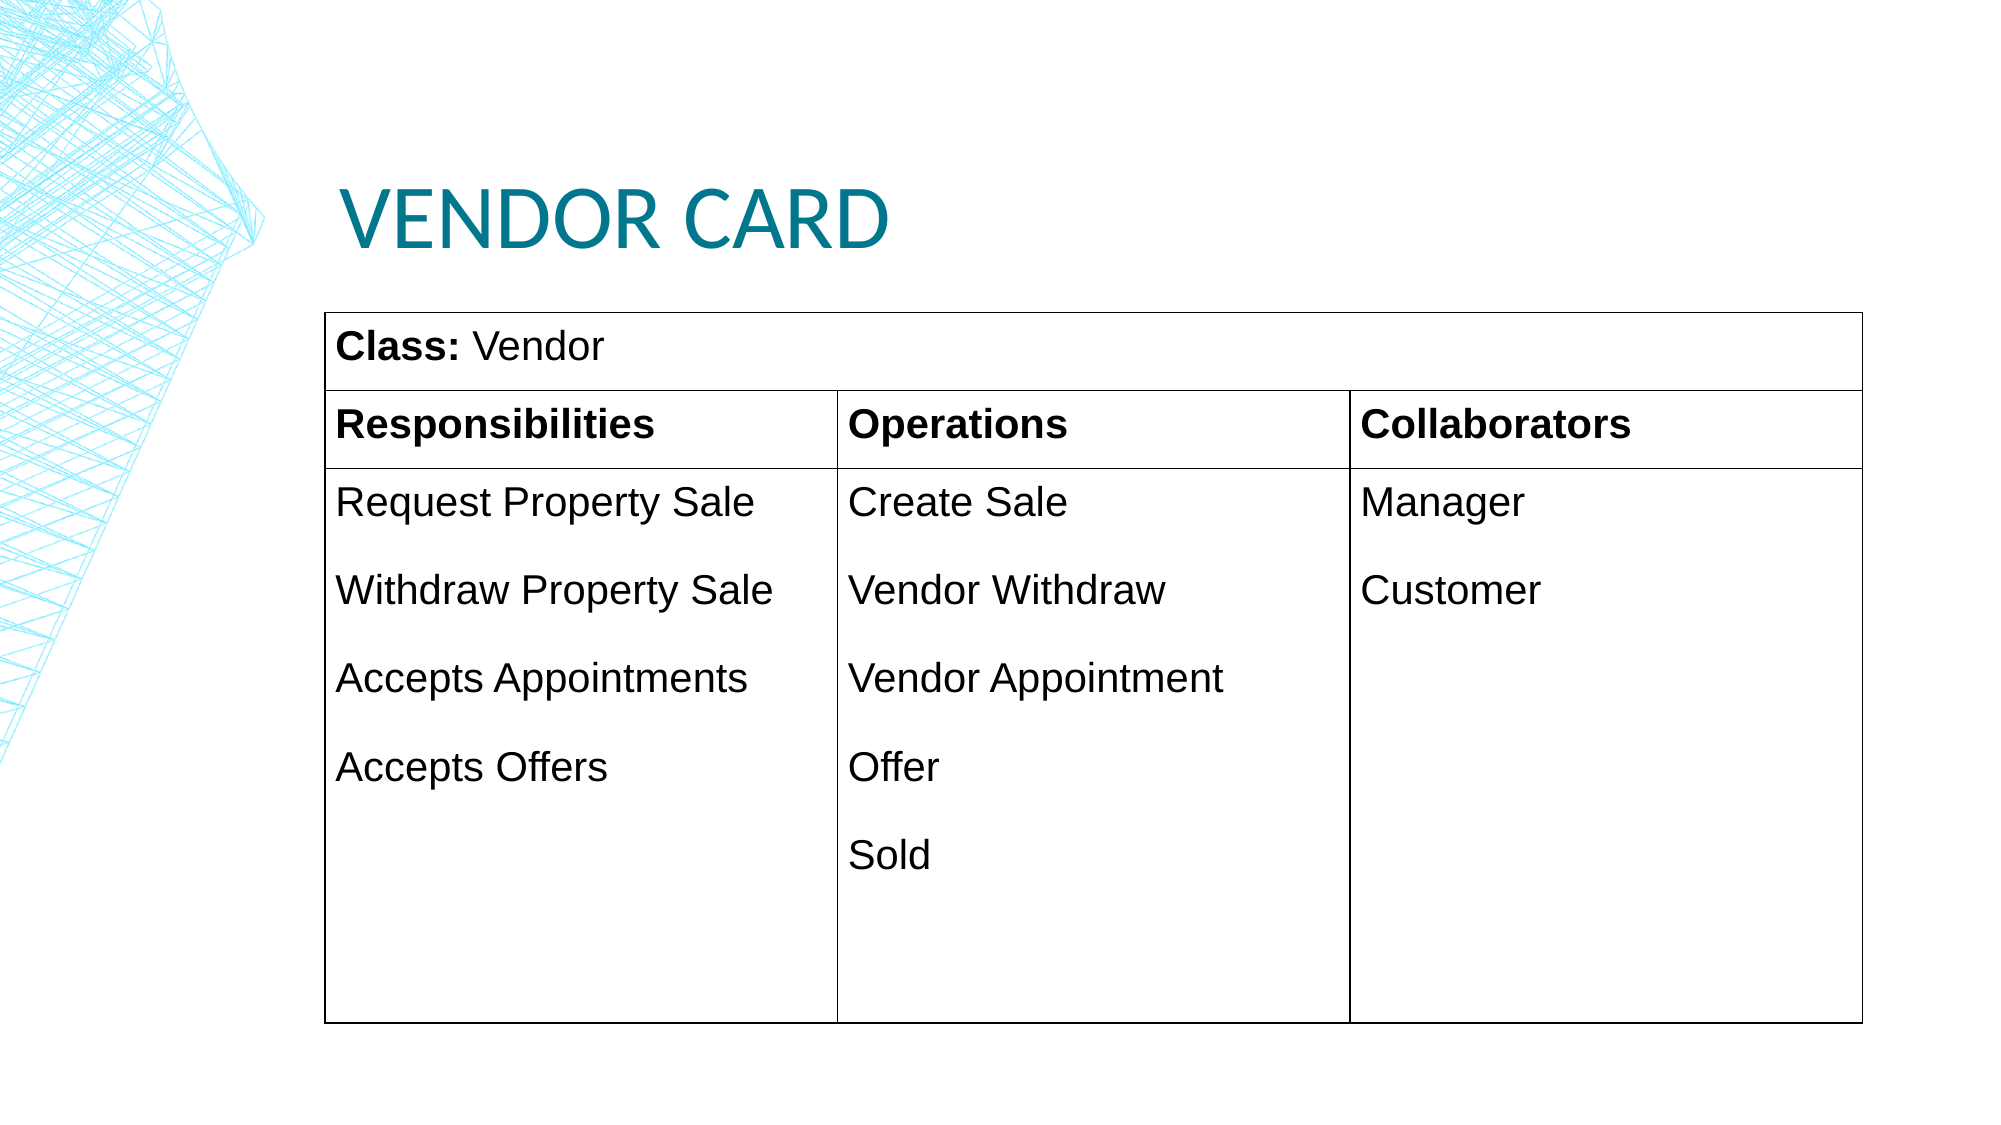

# Vendor Card
| Class: Vendor |  |  |
| --- | --- | --- |
| Responsibilities | Operations | Collaborators |
| Request Property Sale Withdraw Property Sale Accepts Appointments Accepts Offers | Create Sale Vendor Withdraw Vendor Appointment Offer Sold | Manager Customer |